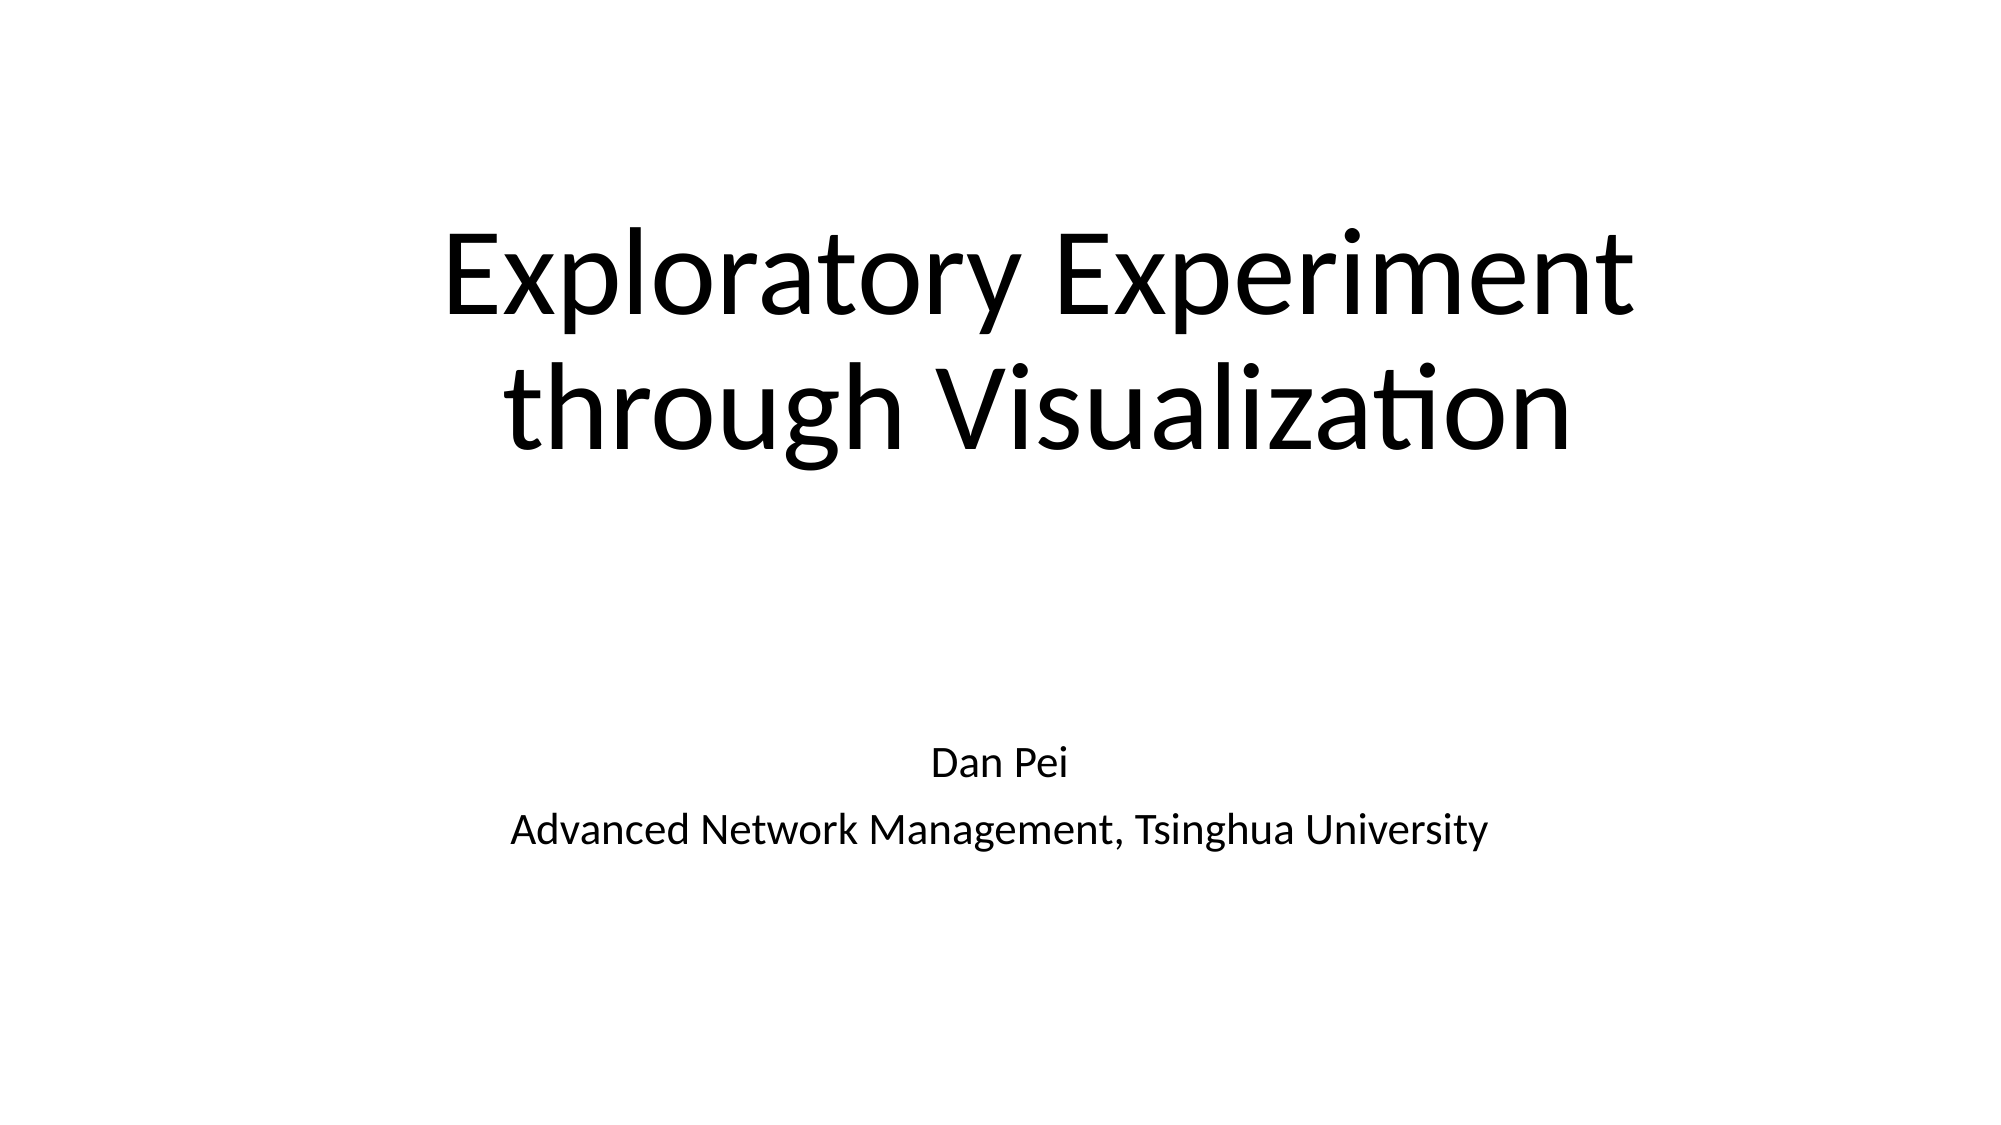

# Exploratory Experiment through Visualization

Dan Pei
Advanced Network Management, Tsinghua University